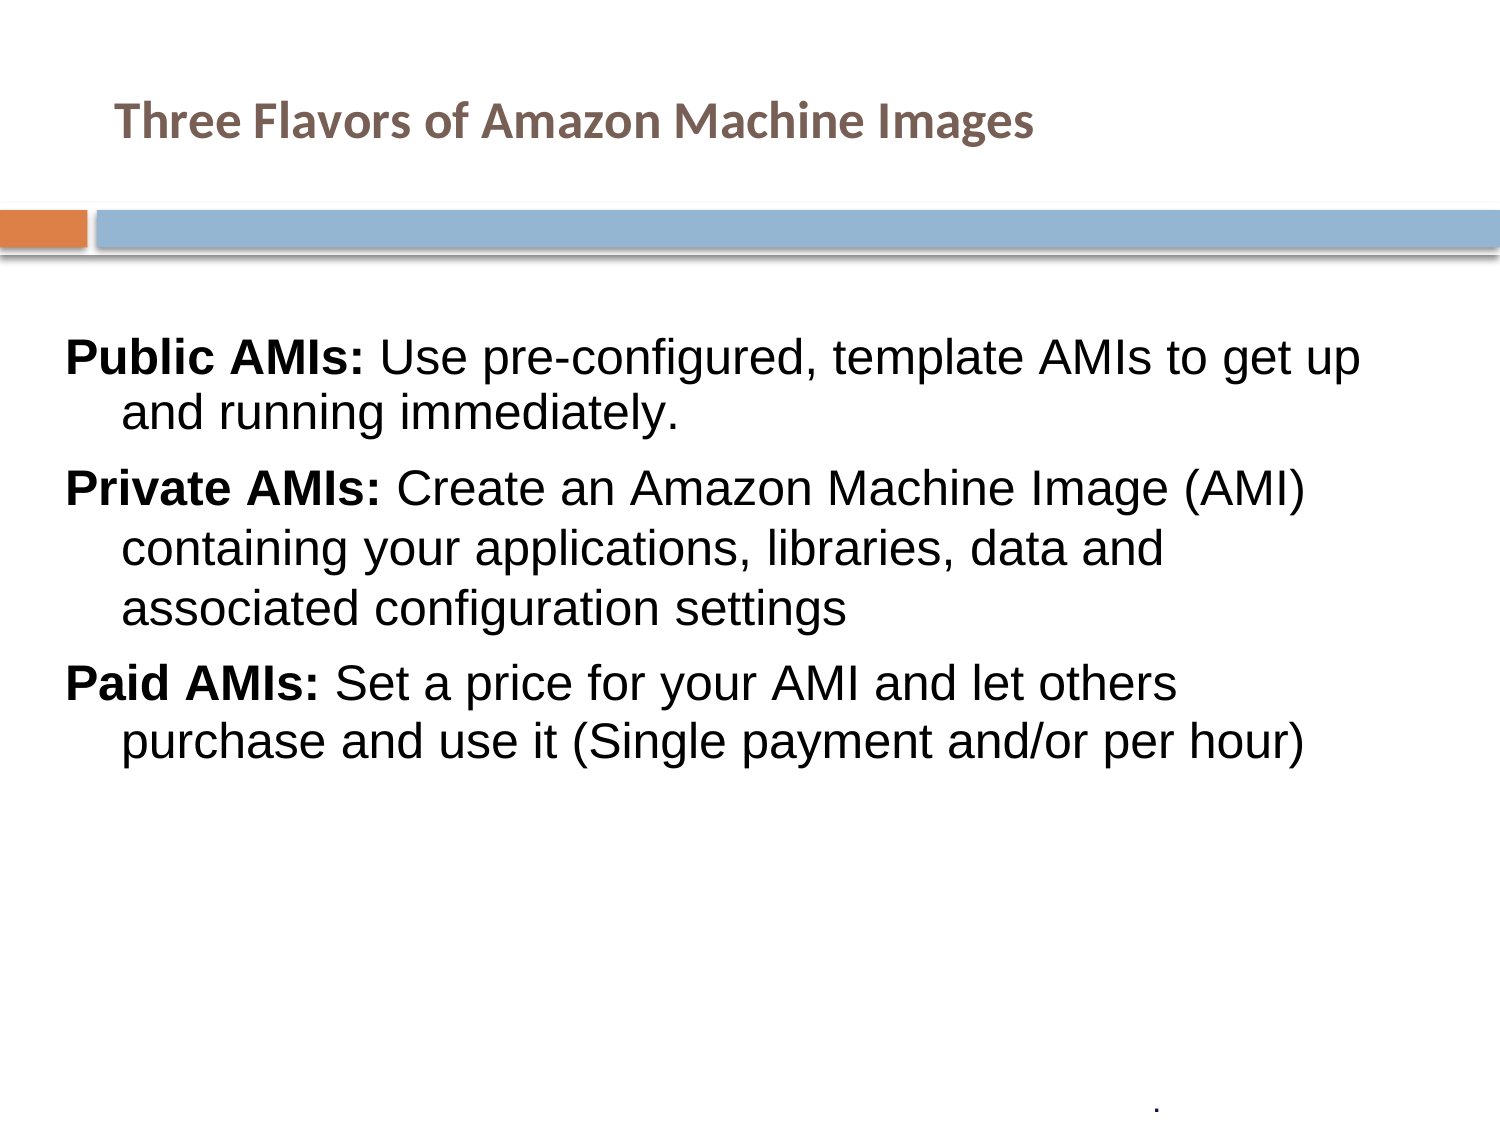

# Three Flavors of Amazon Machine Images

Public AMIs: Use pre-configured, template AMIs to get up
and running immediately.
Private AMIs: Create an Amazon Machine Image (AMI) containing your applications, libraries, data and associated configuration settings
Paid AMIs: Set a price for your AMI and let others

purchase
and
use
it
(Single
payment
and/or
per
hour)
.